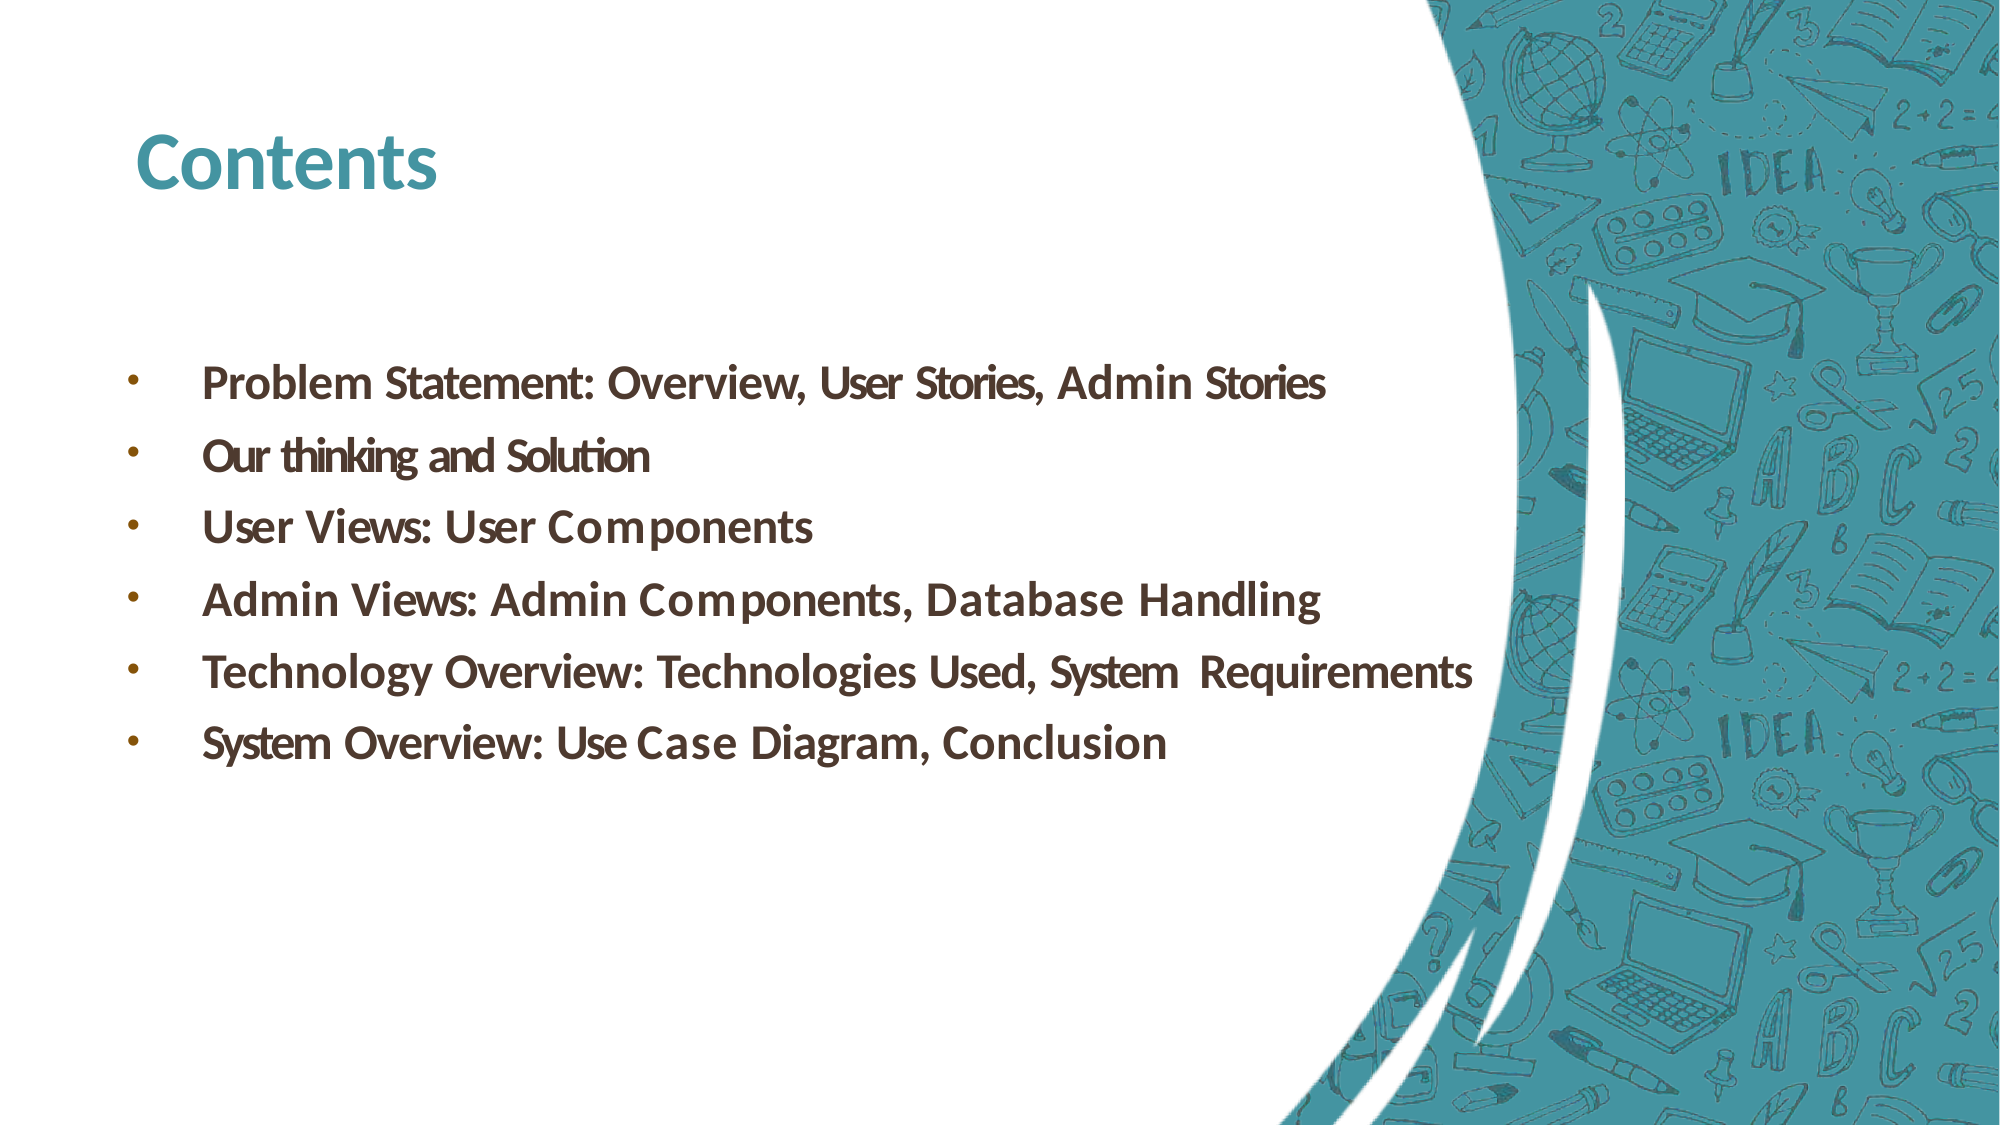

# Contents
Problem Statement: Overview, User Stories, Admin Stories
Our  thinking  and  Solution
User Views: User Components
Admin Views: Admin Components, Database Handling
Technology Overview: Technologies Used, System  Requirements
System Overview: Use Case Diagram, Conclusion